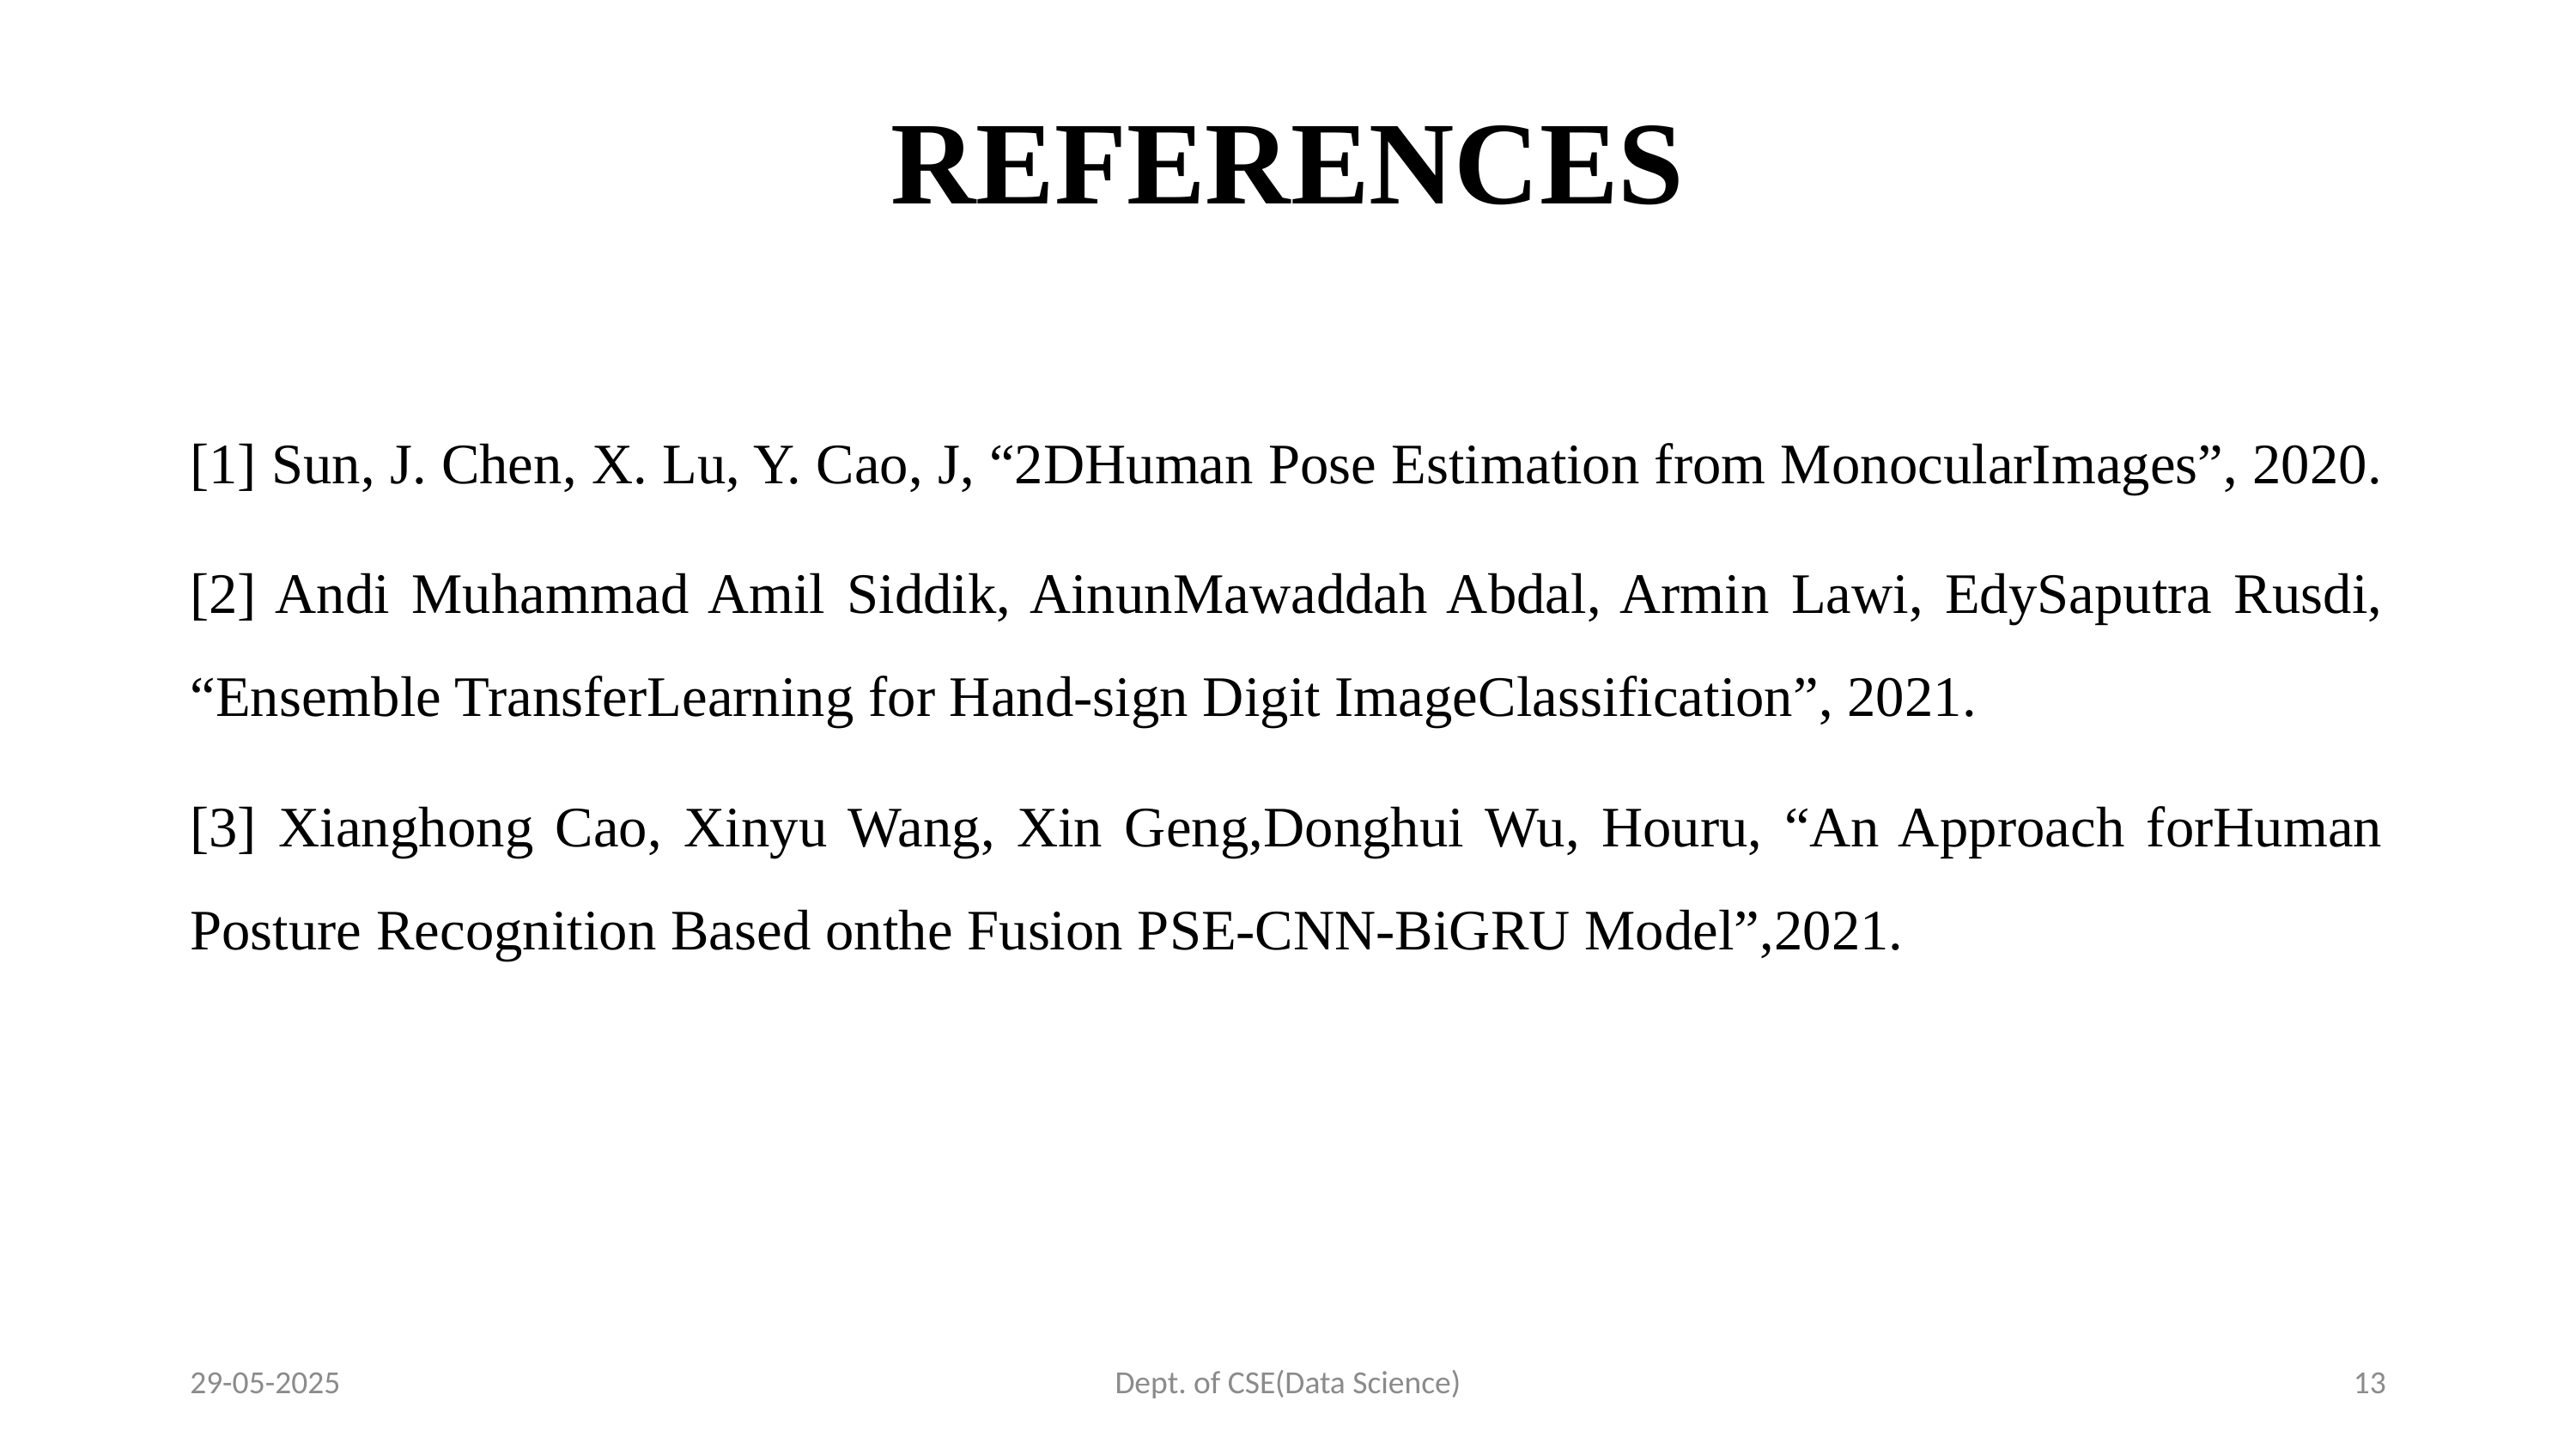

# REFERENCES
[1] Sun, J. Chen, X. Lu, Y. Cao, J, “2DHuman Pose Estimation from MonocularImages”, 2020.
[2] Andi Muhammad Amil Siddik, AinunMawaddah Abdal, Armin Lawi, EdySaputra Rusdi, “Ensemble TransferLearning for Hand-sign Digit ImageClassification”, 2021.
[3] Xianghong Cao, Xinyu Wang, Xin Geng,Donghui Wu, Houru, “An Approach forHuman Posture Recognition Based onthe Fusion PSE-CNN-BiGRU Model”,2021.
29-05-2025
Dept. of CSE(Data Science)
13